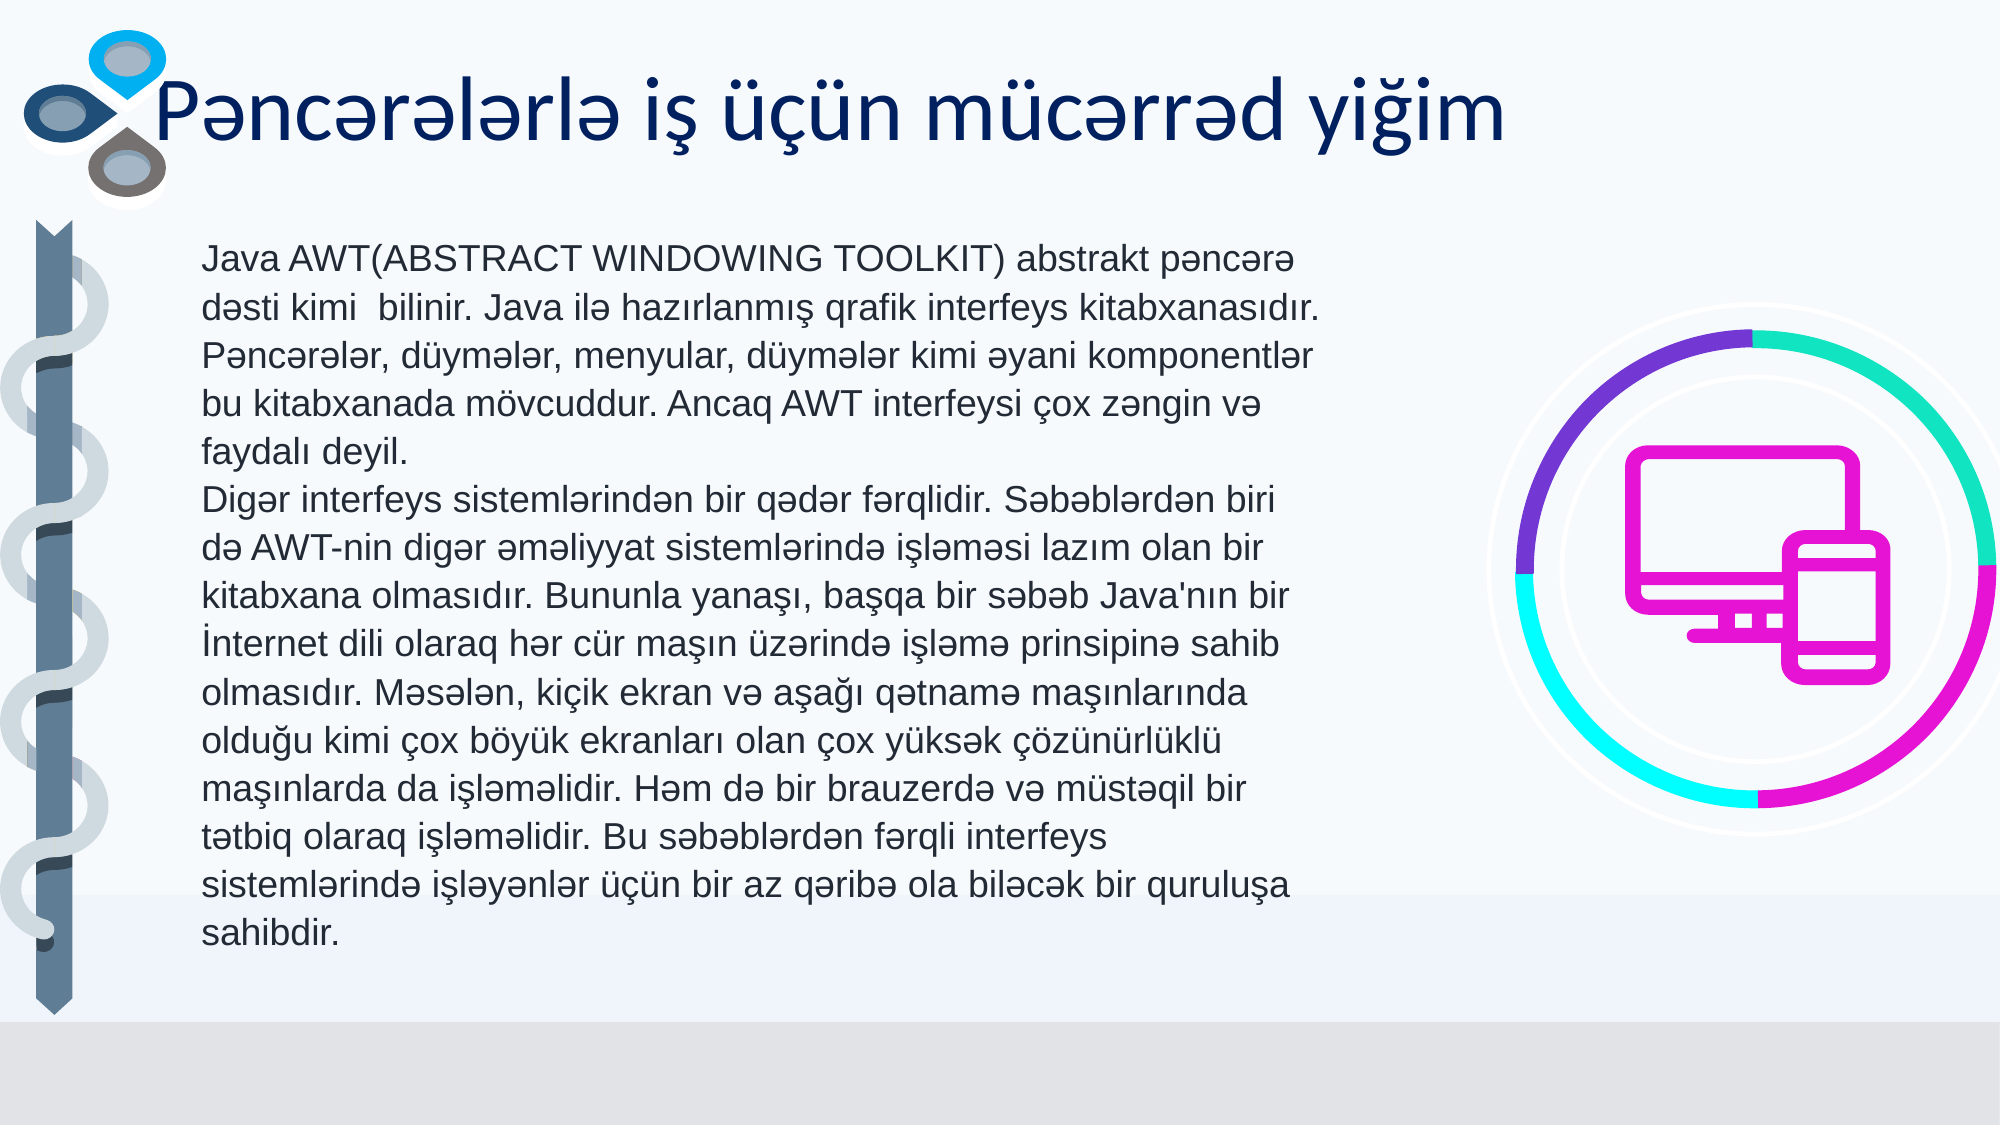

# Pəncərələrlə iş üçün mücərrəd yiğim
Java AWT(ABSTRACT WINDOWING TOOLKIT) abstrakt pəncərə dəsti kimi  bilinir. Java ilə hazırlanmış qrafik interfeys kitabxanasıdır. Pəncərələr, düymələr, menyular, düymələr kimi əyani komponentlər bu kitabxanada mövcuddur. Ancaq AWT interfeysi çox zəngin və faydalı deyil.
Digər interfeys sistemlərindən bir qədər fərqlidir. Səbəblərdən biri də AWT-nin digər əməliyyat sistemlərində işləməsi lazım olan bir kitabxana olmasıdır. Bununla yanaşı, başqa bir səbəb Java'nın bir İnternet dili olaraq hər cür maşın üzərində işləmə prinsipinə sahib olmasıdır. Məsələn, kiçik ekran və aşağı qətnamə maşınlarında olduğu kimi çox böyük ekranları olan çox yüksək çözünürlüklü maşınlarda da işləməlidir. Həm də bir brauzerdə və müstəqil bir tətbiq olaraq işləməlidir. Bu səbəblərdən fərqli interfeys sistemlərində işləyənlər üçün bir az qəribə ola biləcək bir quruluşa sahibdir.